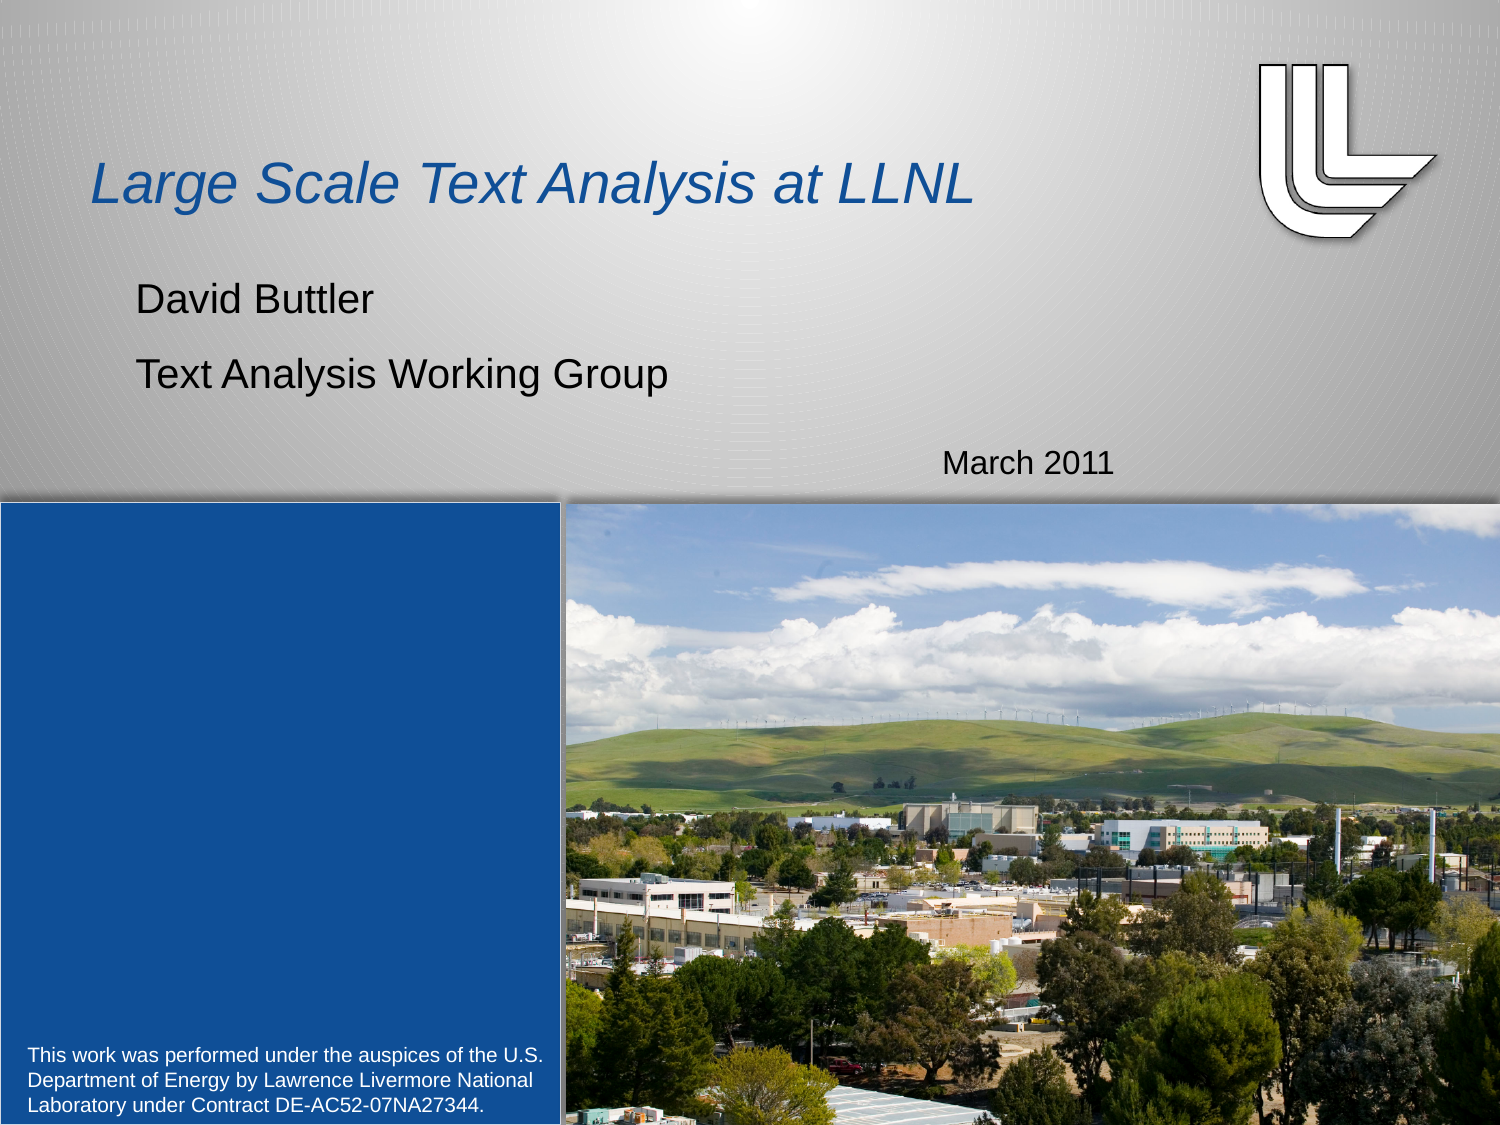

# Large Scale Text Analysis at LLNL
David Buttler
Text Analysis Working Group